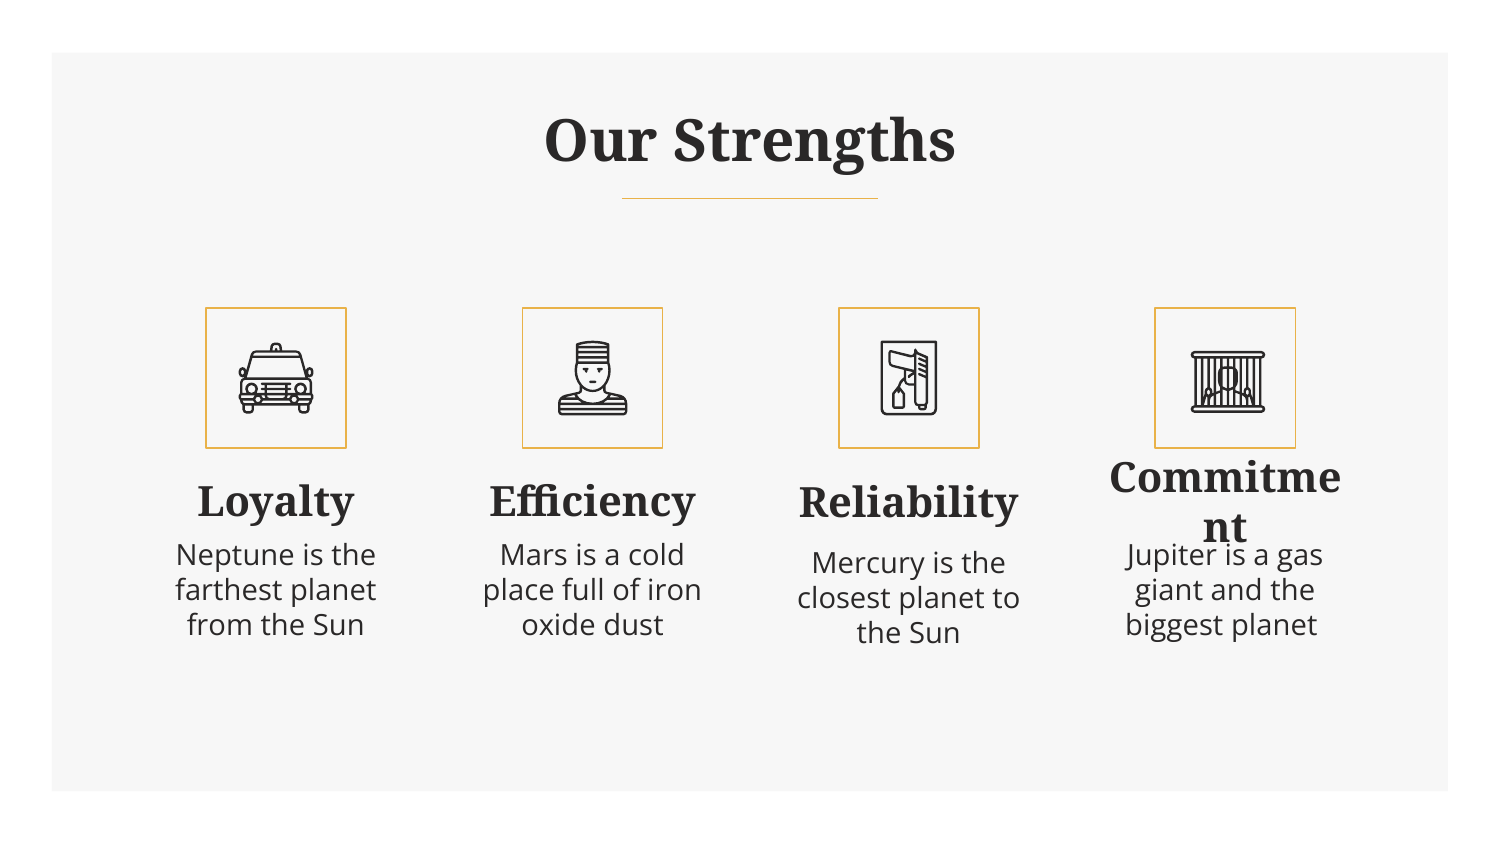

# Our Strengths

Loyalty
Efficiency
Reliability
Commitment
Neptune is the farthest planet from the Sun
Mars is a cold place full of iron oxide dust
Mercury is the closest planet to the Sun
Jupiter is a gas giant and the biggest planet